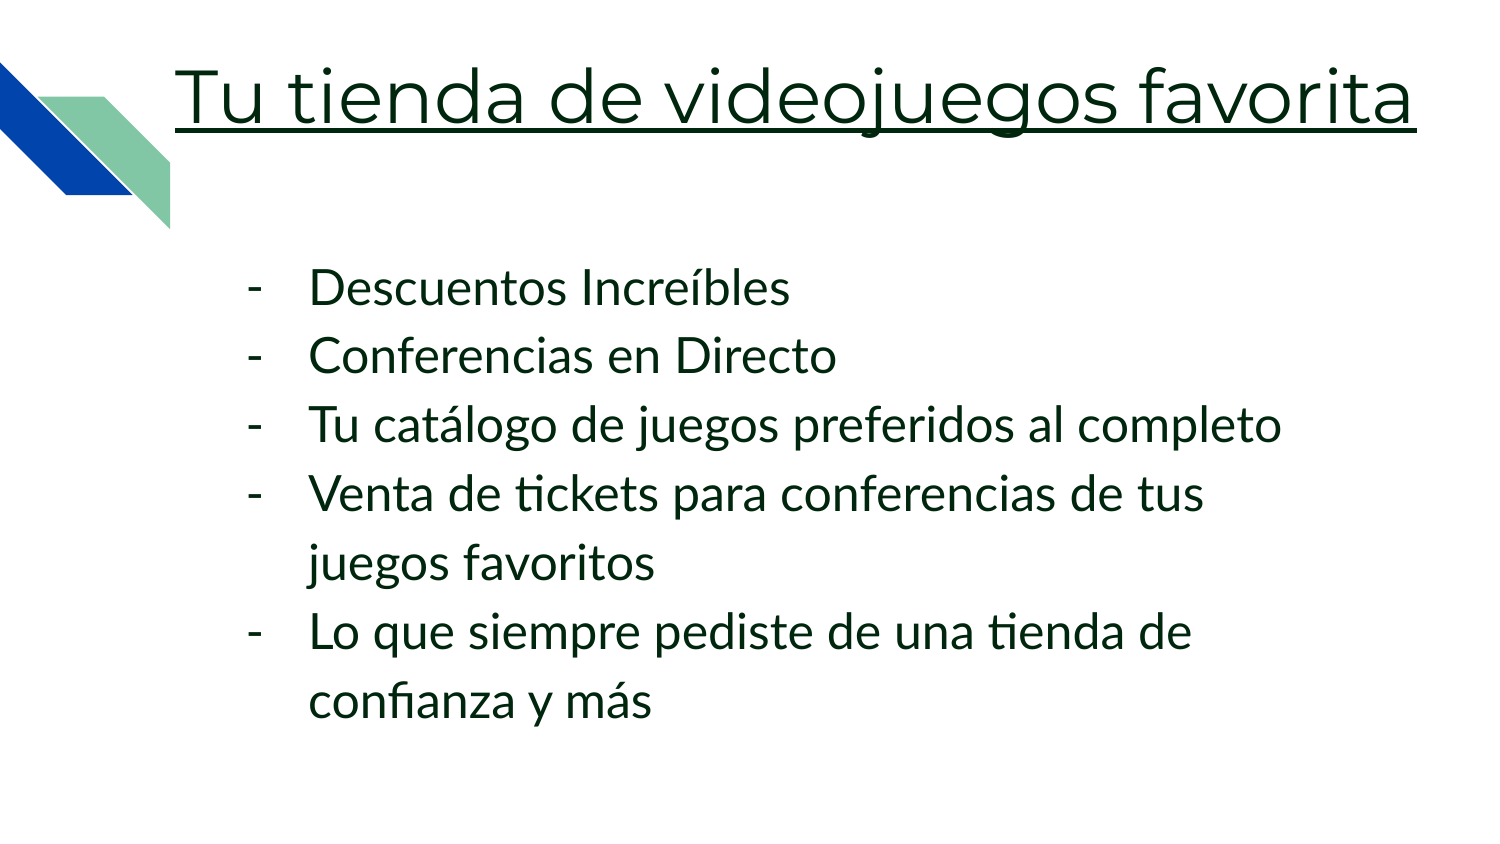

# Tu tienda de videojuegos favorita
Descuentos Increíbles
Conferencias en Directo
Tu catálogo de juegos preferidos al completo
Venta de tickets para conferencias de tus juegos favoritos
Lo que siempre pediste de una tienda de confianza y más